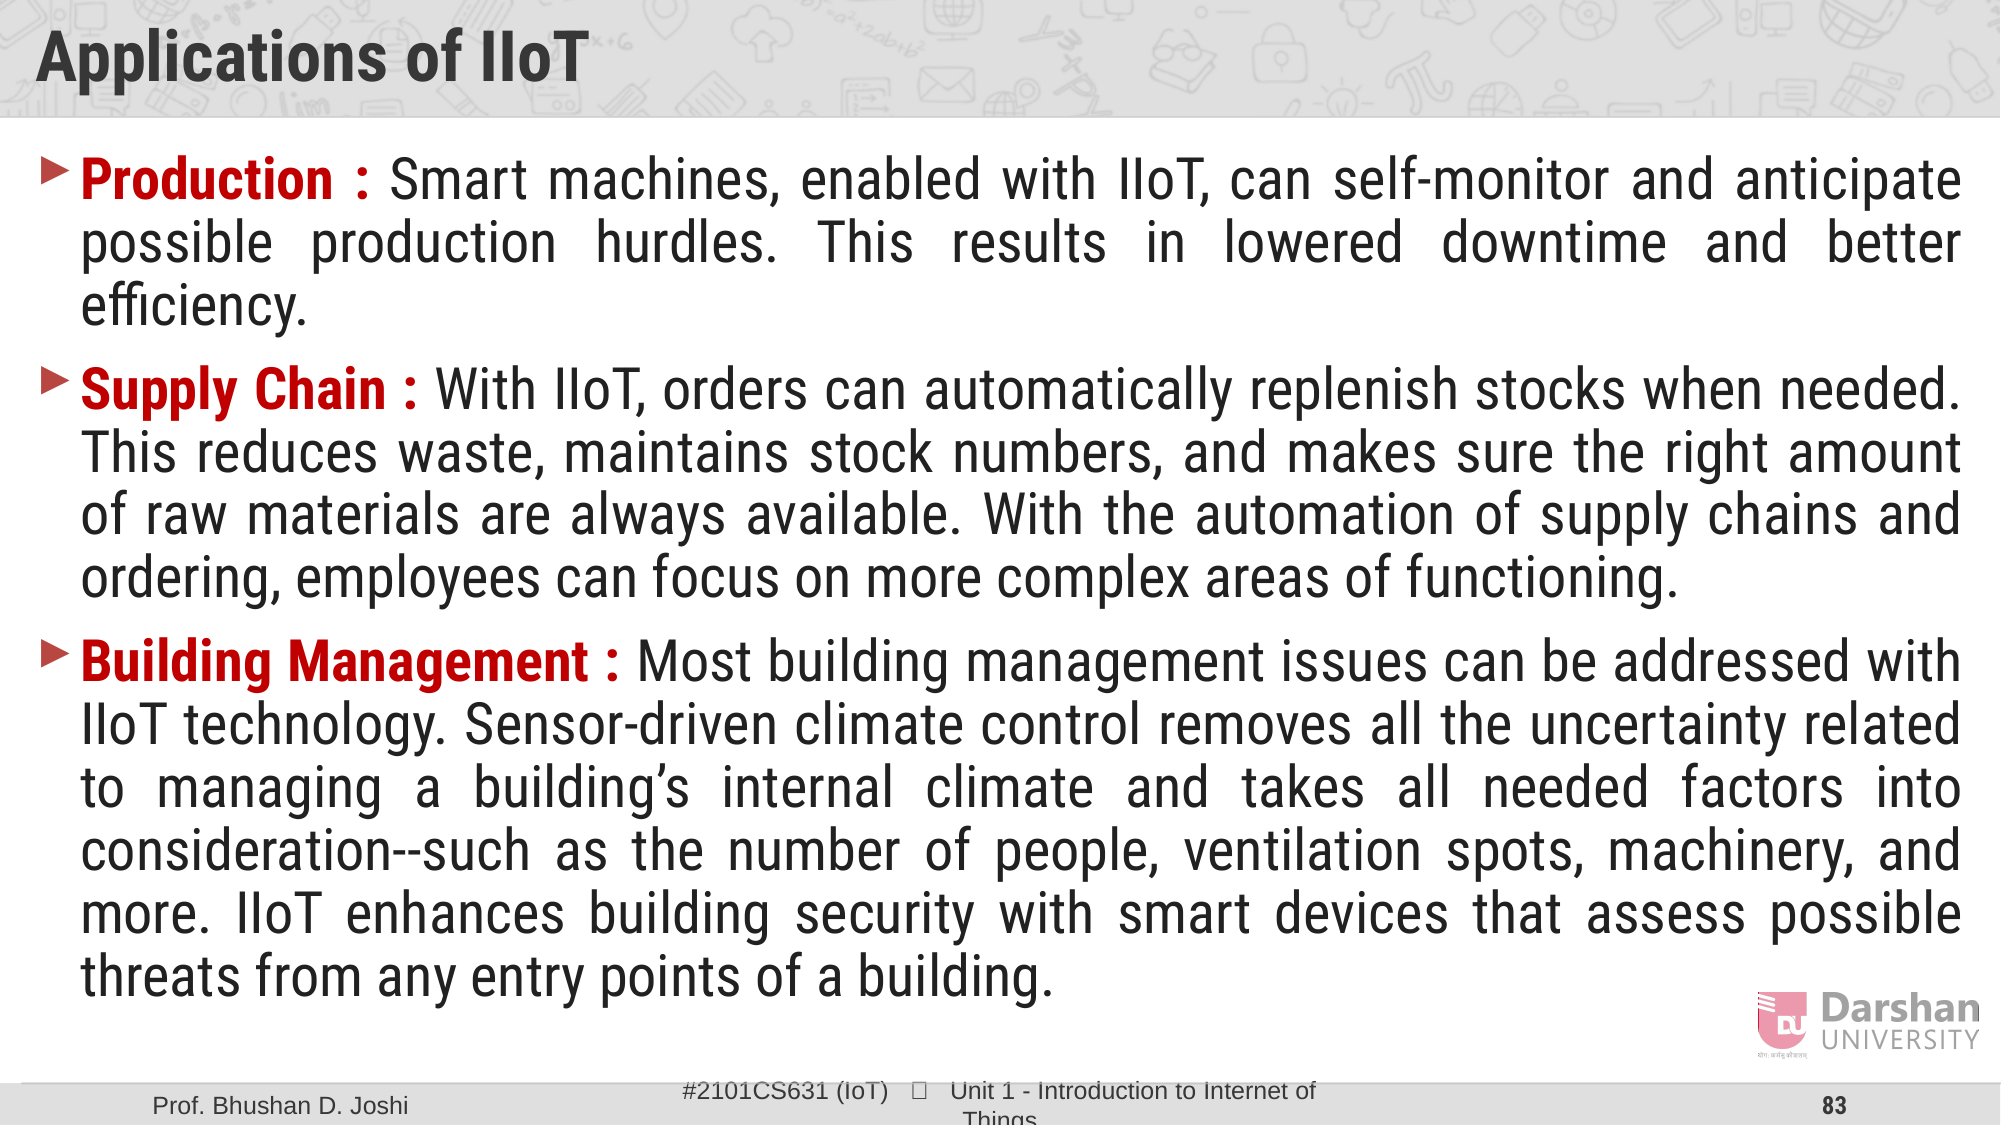

# Applications of IIoT
Production : Smart machines, enabled with IIoT, can self-monitor and anticipate possible production hurdles. This results in lowered downtime and better efficiency.
Supply Chain : With IIoT, orders can automatically replenish stocks when needed. This reduces waste, maintains stock numbers, and makes sure the right amount of raw materials are always available. With the automation of supply chains and ordering, employees can focus on more complex areas of functioning.
Building Management : Most building management issues can be addressed with IIoT technology. Sensor-driven climate control removes all the uncertainty related to managing a building’s internal climate and takes all needed factors into consideration--such as the number of people, ventilation spots, machinery, and more. IIoT enhances building security with smart devices that assess possible threats from any entry points of a building.